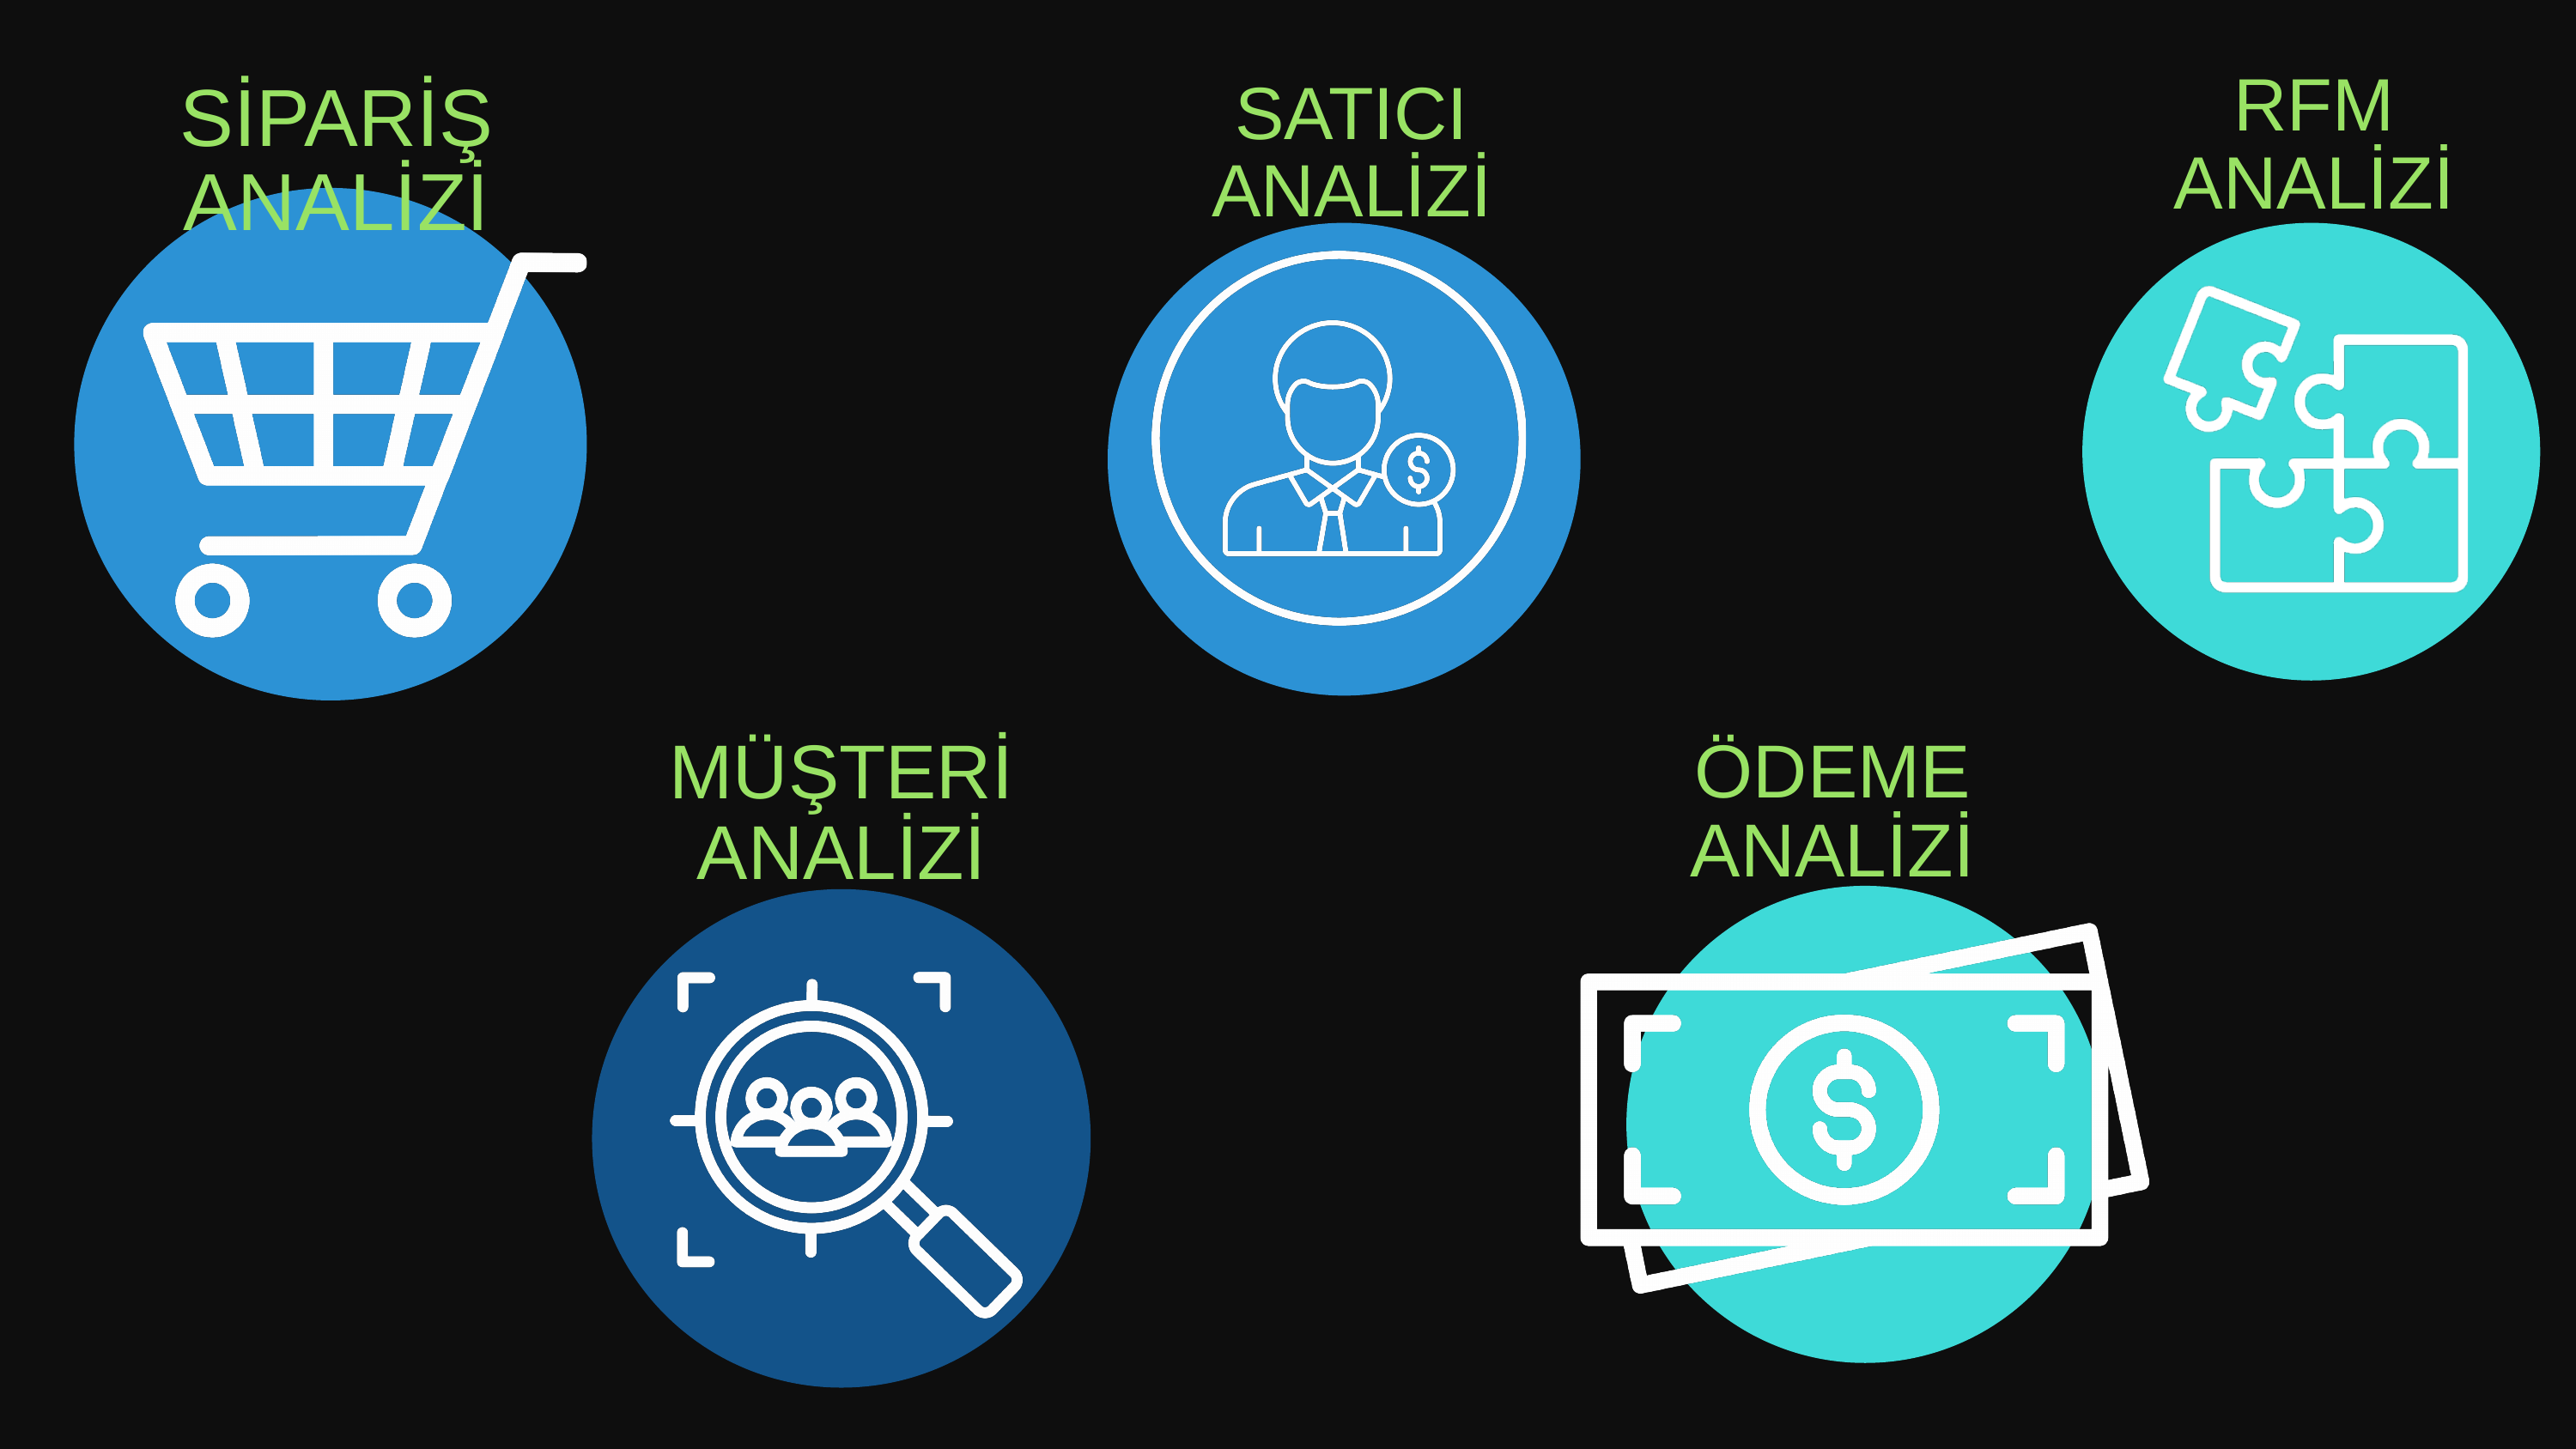

RFM ANALİZİ

SİPARİŞ ANALİZİ

SATICI ANALİZİ

R
M
F
MÜŞTERİ ANALİZİ

ÖDEME ANALİZİ